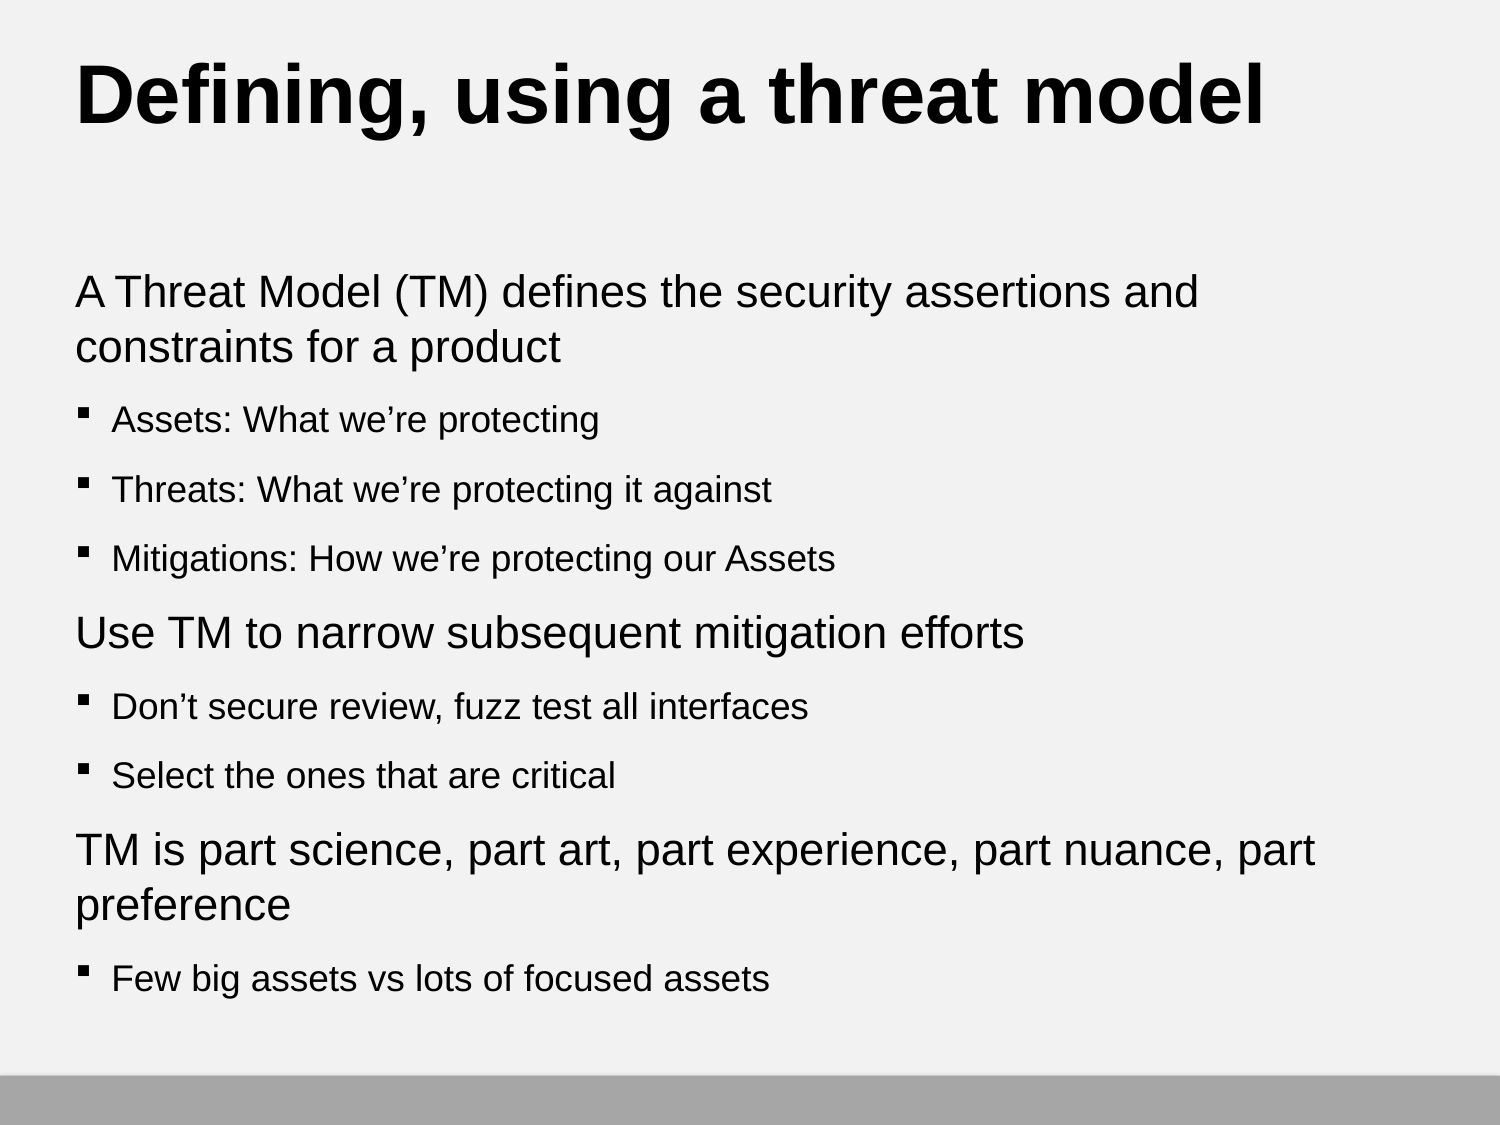

# Defining, using a threat model

A Threat Model (TM) defines the security assertions and constraints for a product
Assets: What we’re protecting
Threats: What we’re protecting it against
Mitigations: How we’re protecting our Assets
Use TM to narrow subsequent mitigation efforts
Don’t secure review, fuzz test all interfaces
Select the ones that are critical
TM is part science, part art, part experience, part nuance, part preference
Few big assets vs lots of focused assets